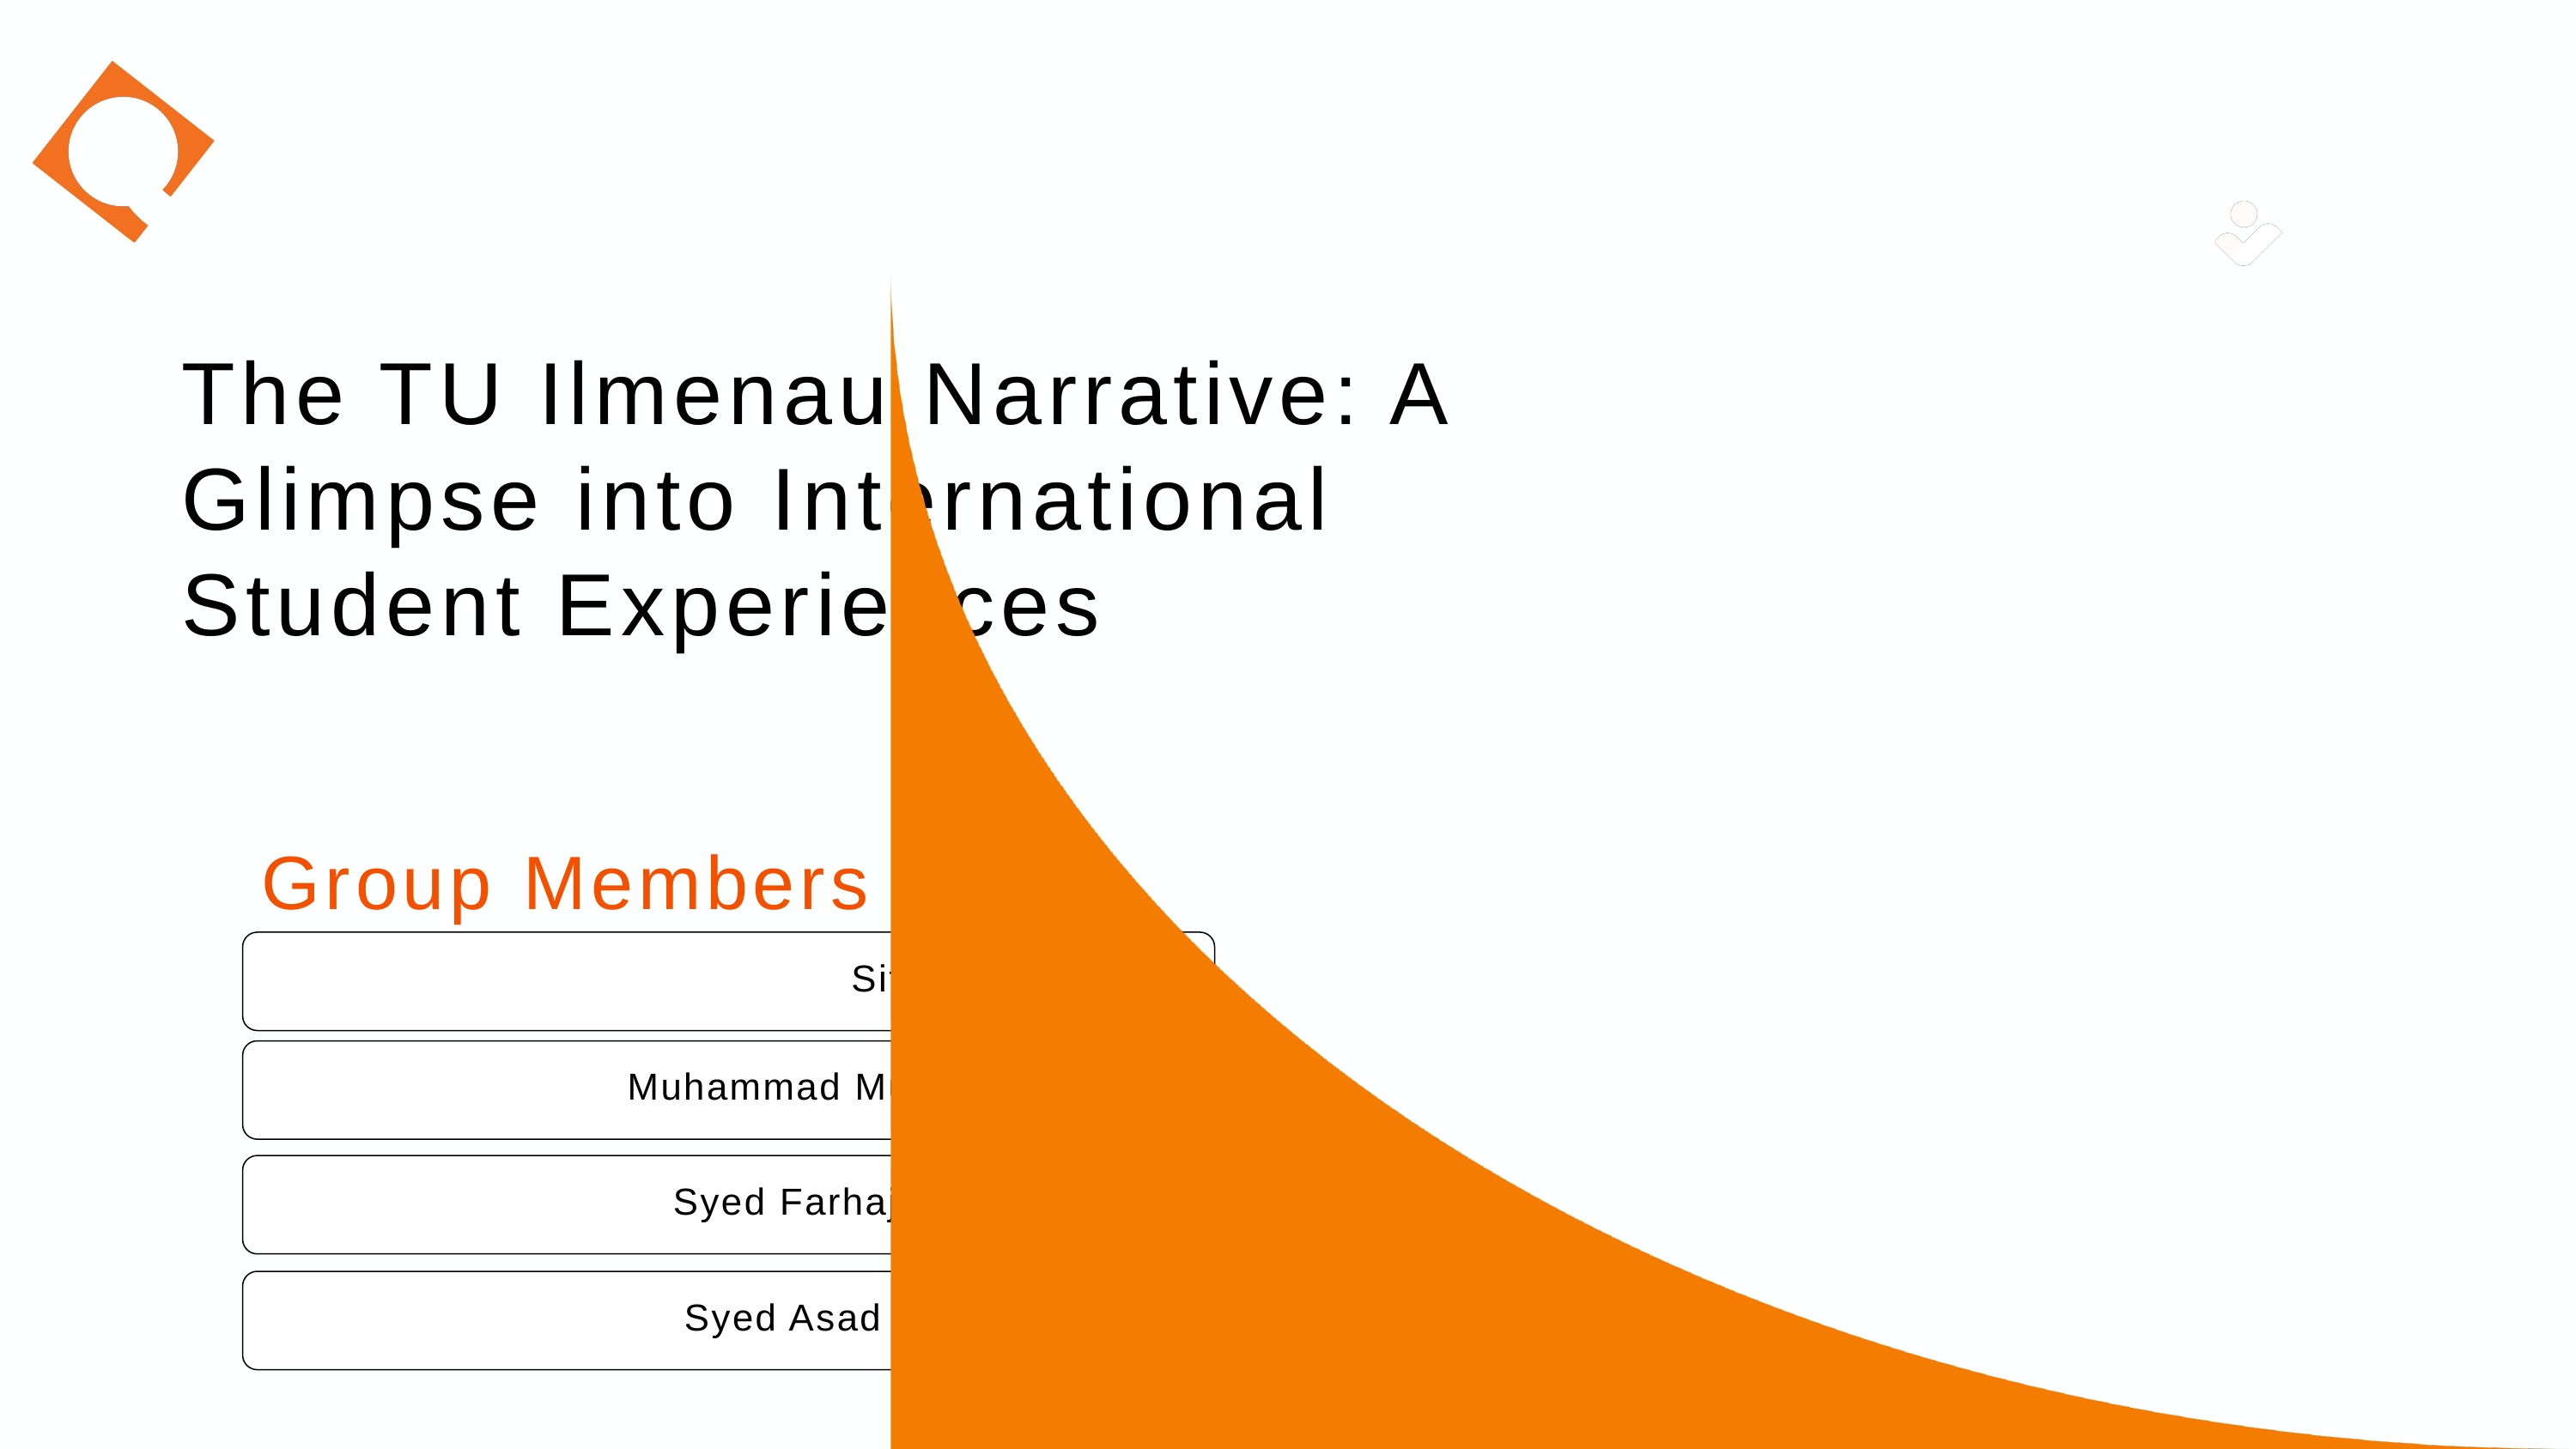

The TU Ilmenau Narrative: A Glimpse into International Student Experiences
Group Members

Sitarah Khurram

Muhammad Mustafa Poonjla

 Syed Farhaj Asghar Kazmi

Syed Asad Tahseen Rizvi
16 July 2024